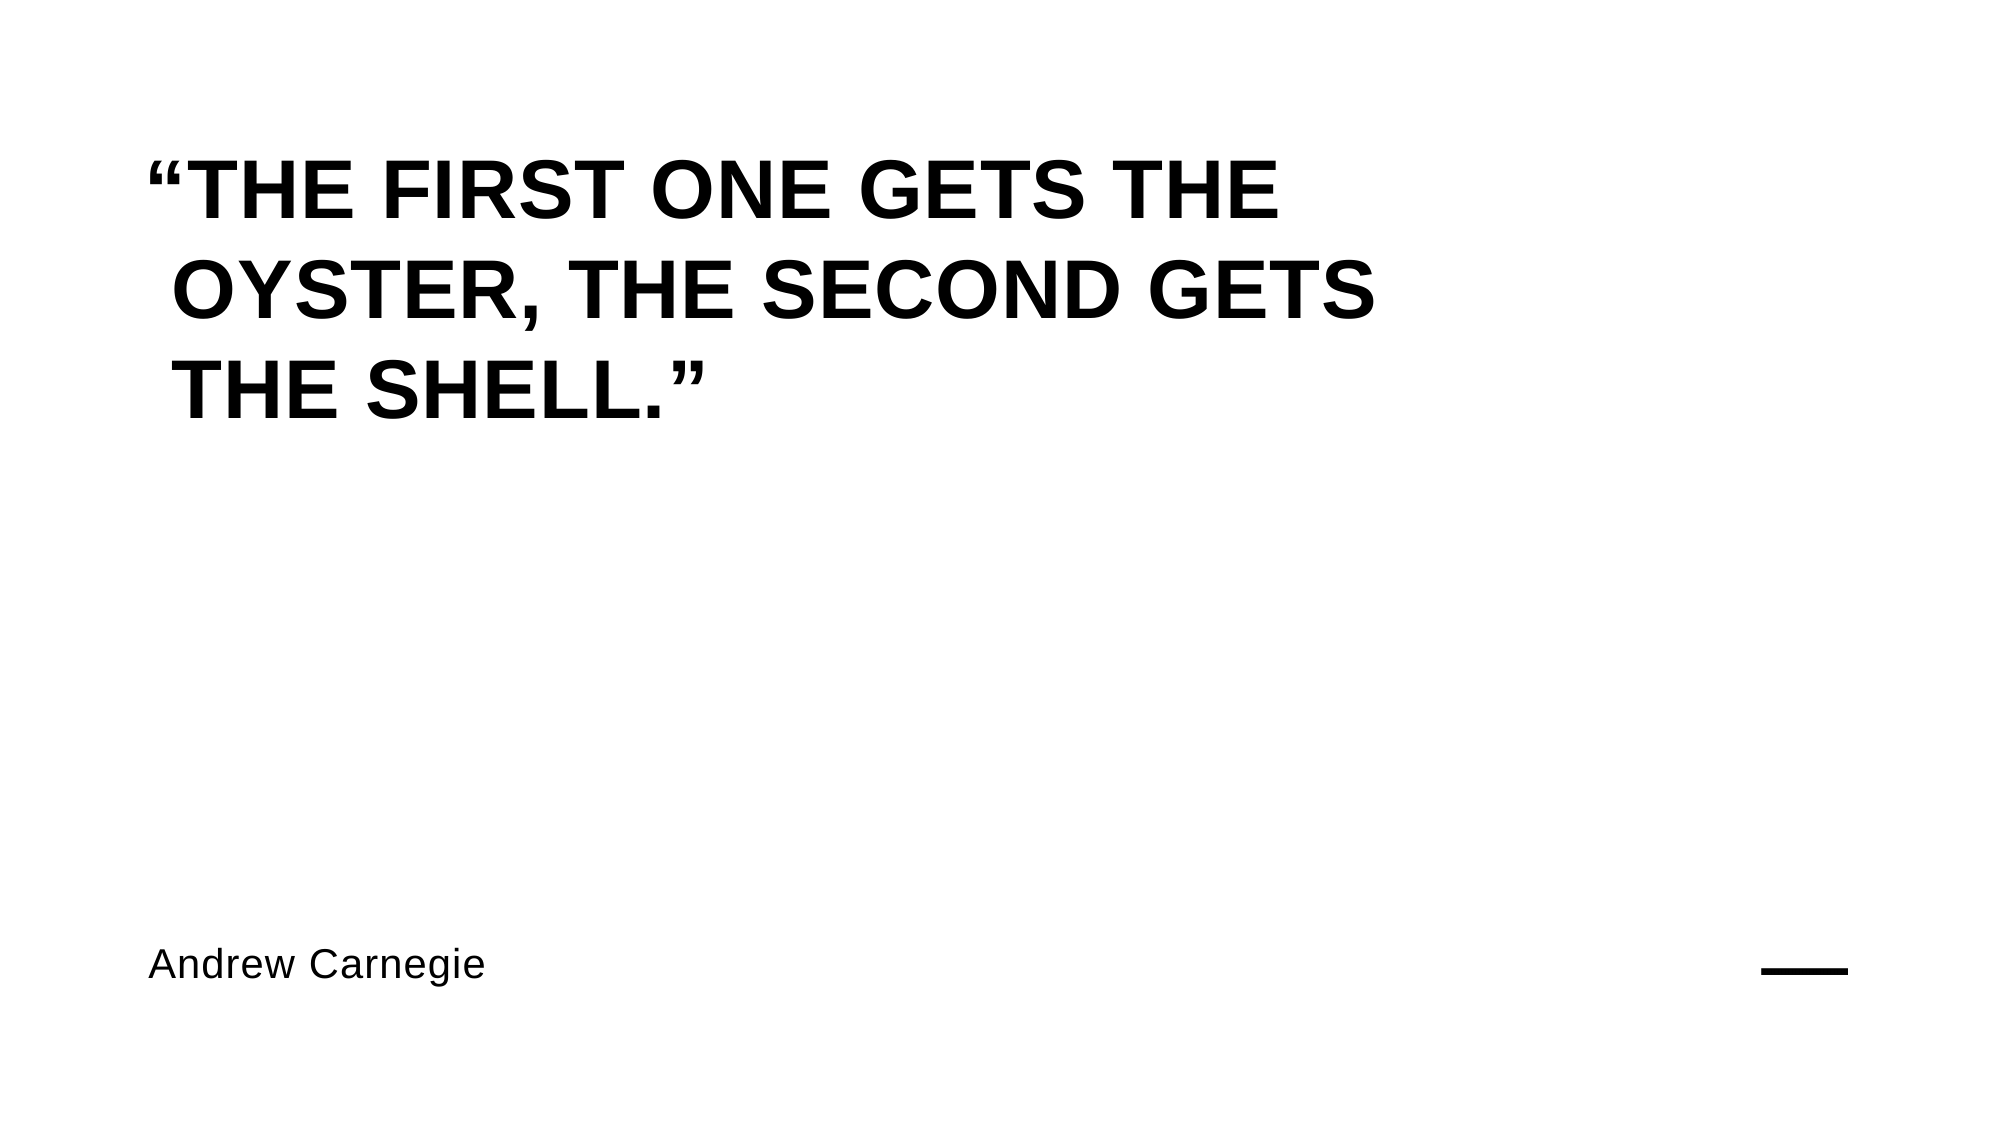

“The first one gets the oyster, the second gets the shell.”
# Andrew Carnegie